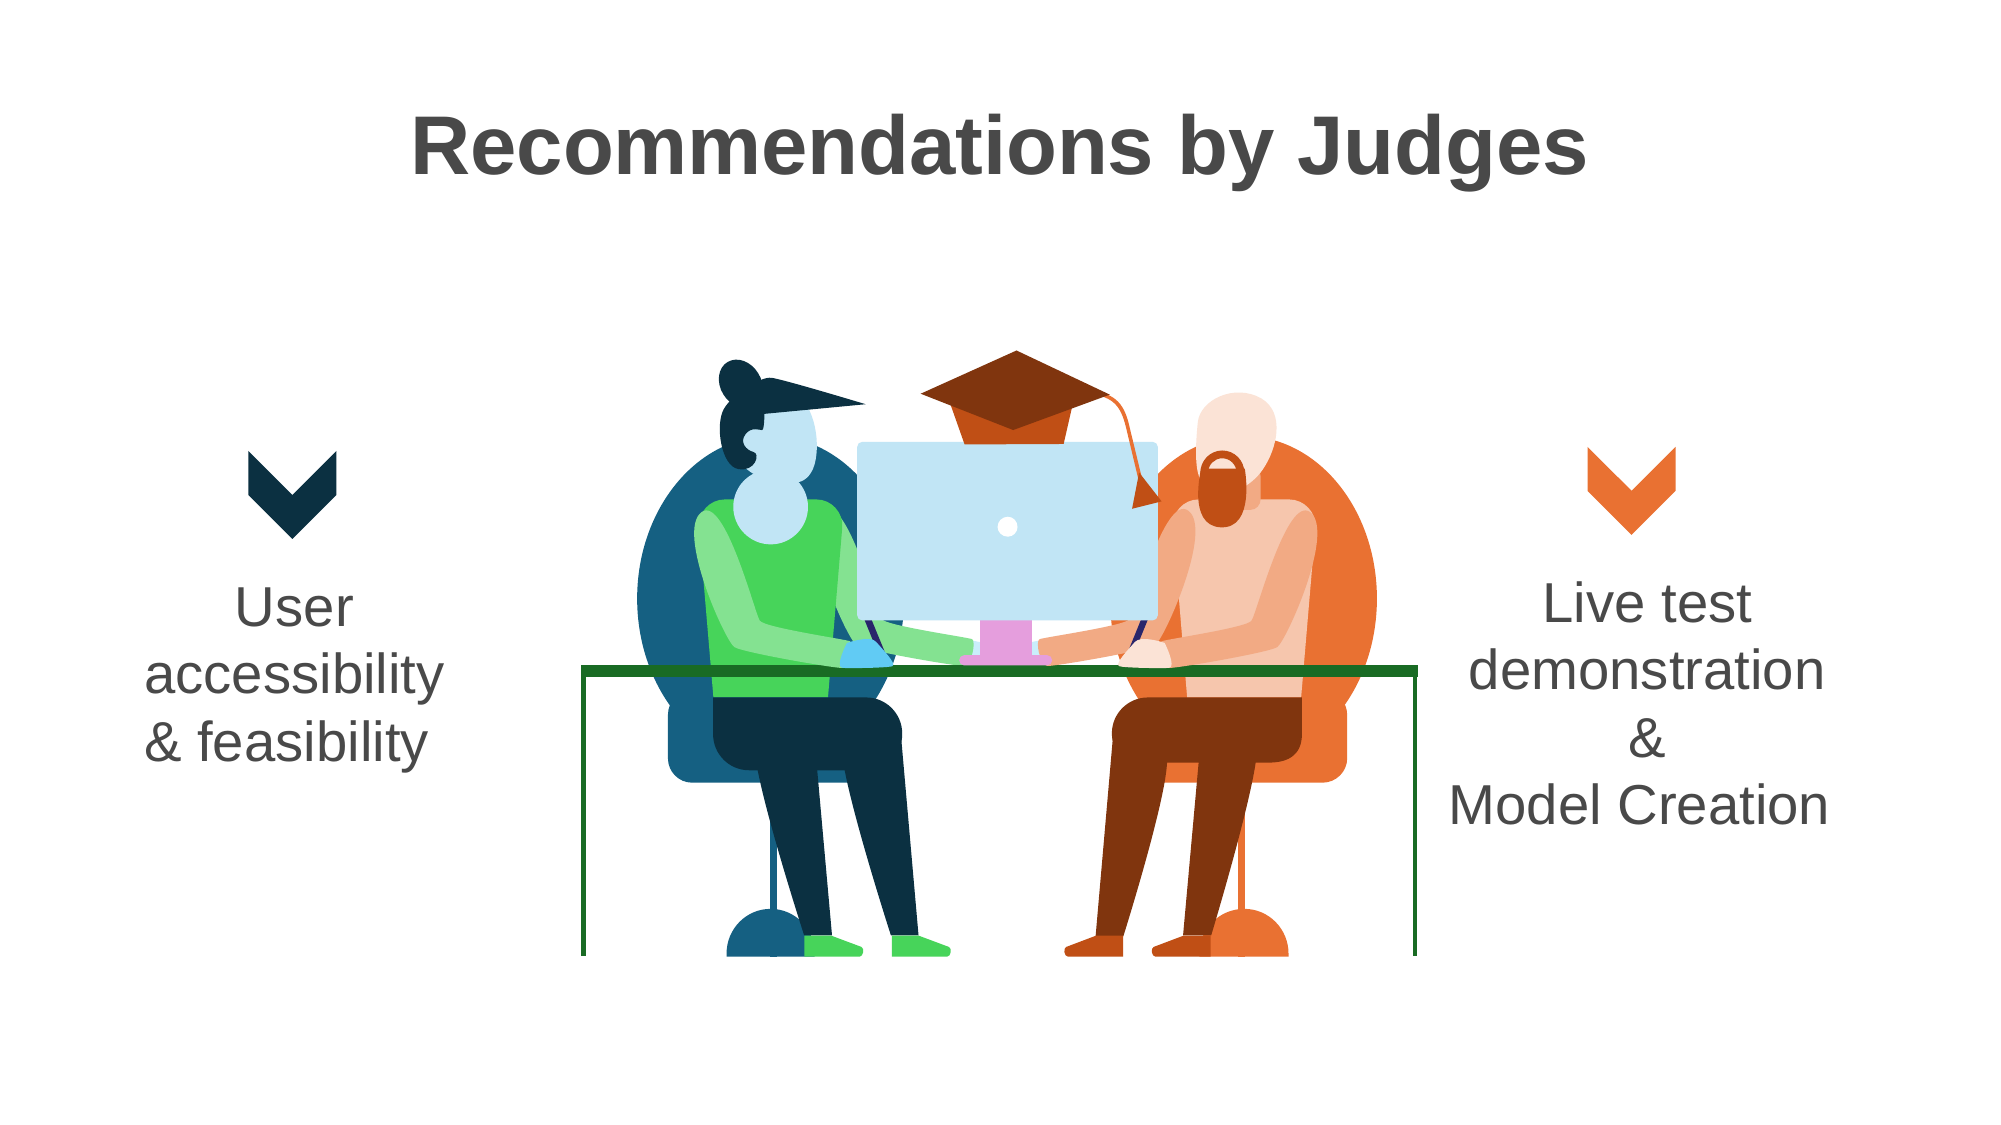

Recommendations by Judges

Live test demonstration
&
Model Creation
User accessibility & feasibility